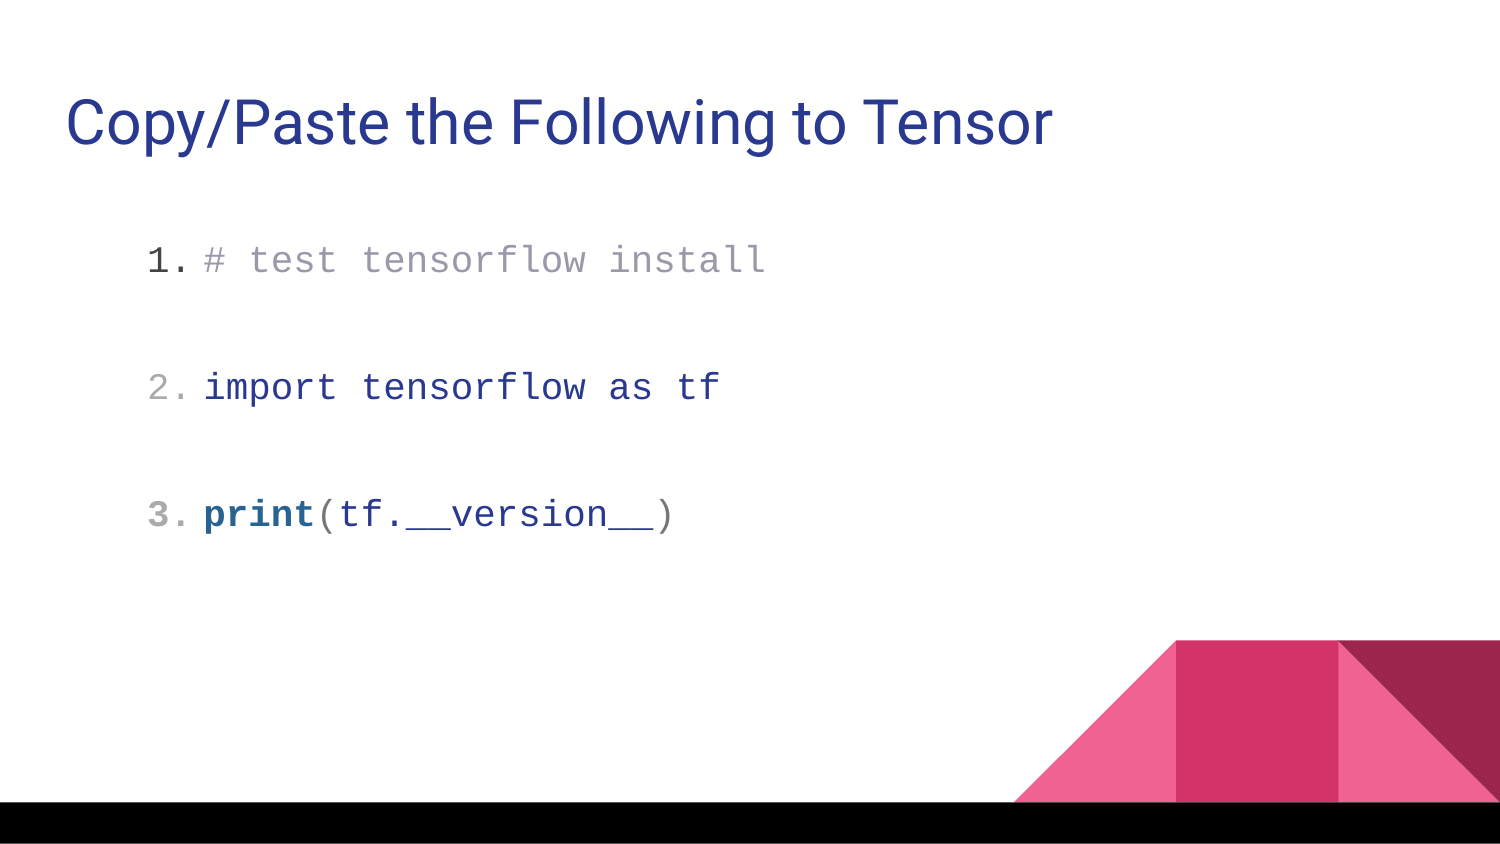

Copy/Paste the Following to Tensor
# test tensorflow install

import tensorflow as tf

print(tf.__version__)